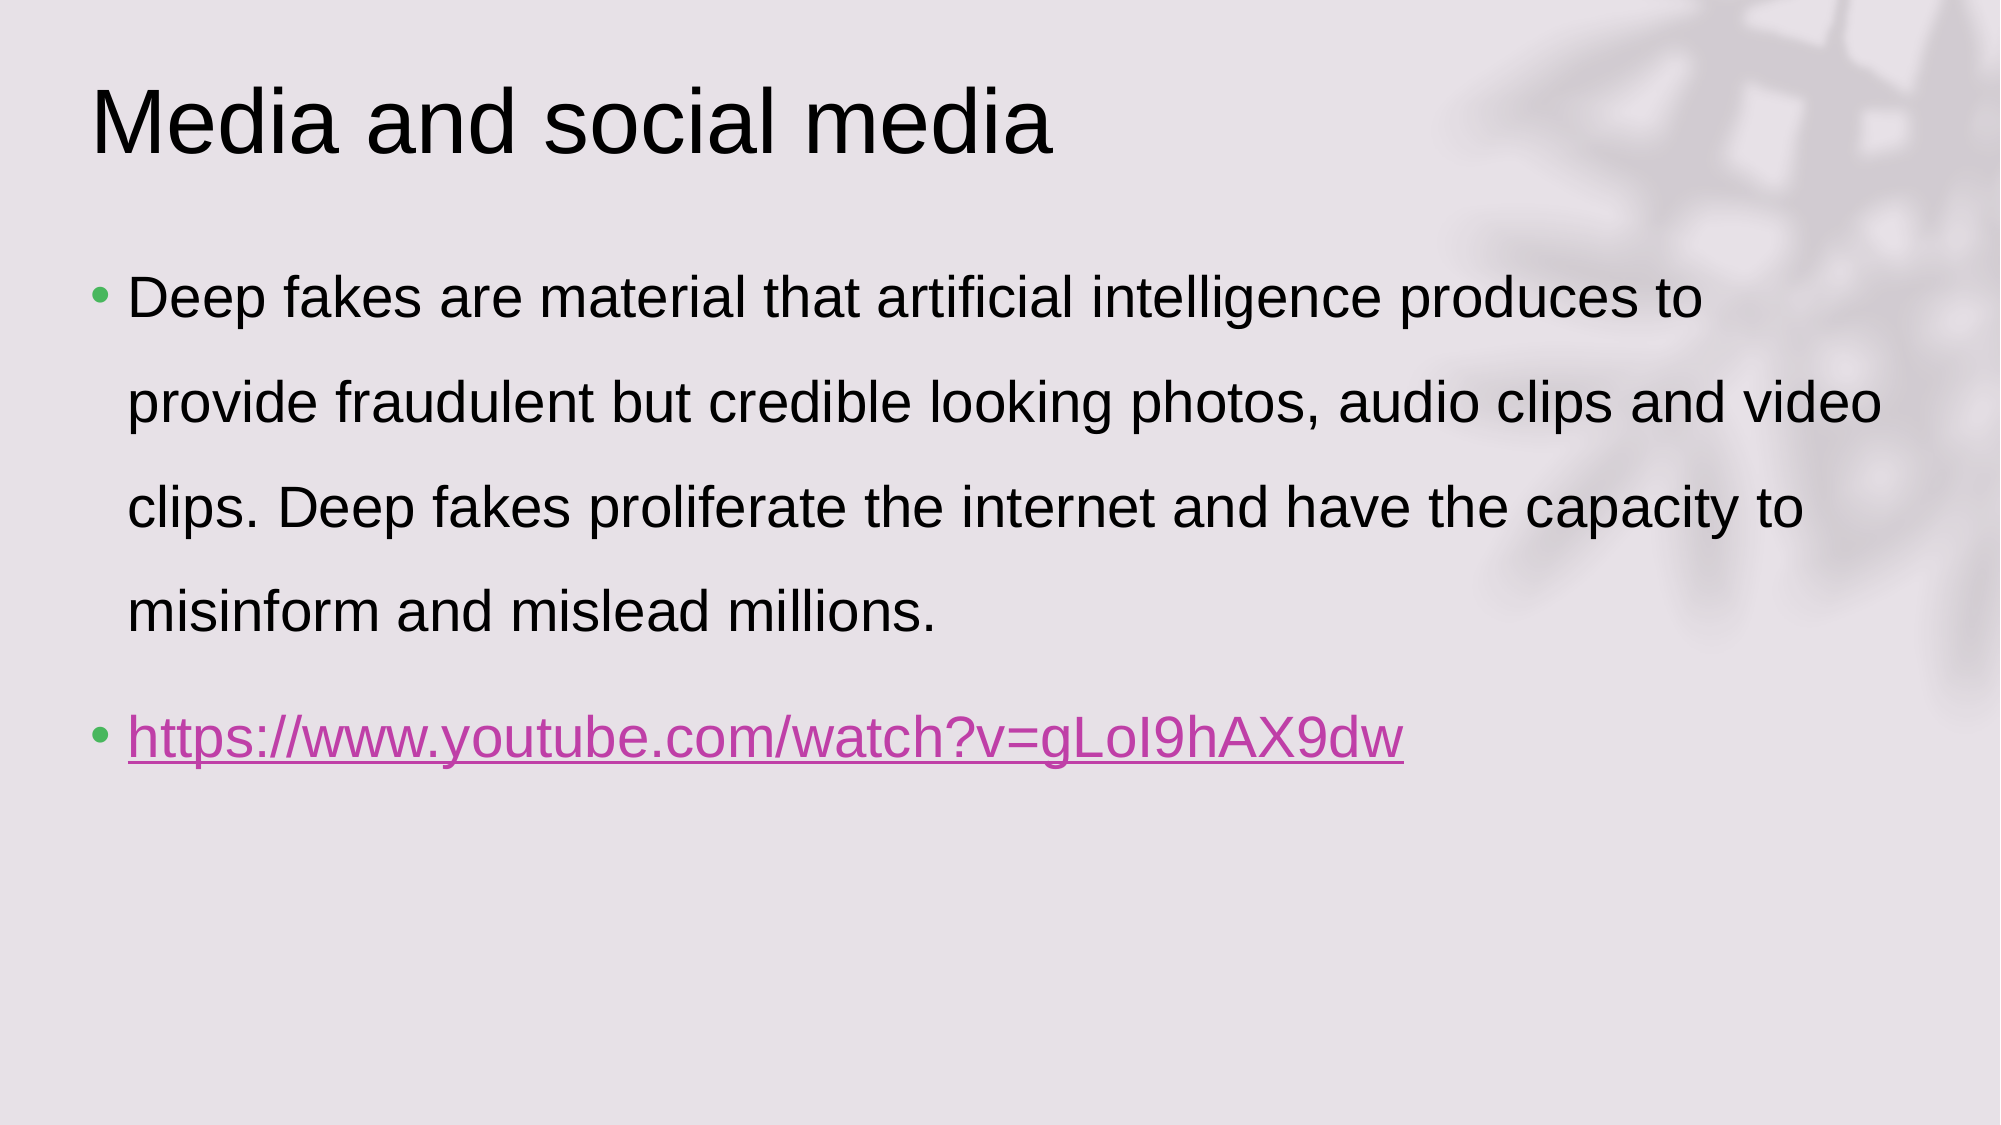

# Media and social media
Deep fakes are material that artificial intelligence produces to provide fraudulent but credible looking photos, audio clips and video clips. Deep fakes proliferate the internet and have the capacity to misinform and mislead millions.
https://www.youtube.com/watch?v=gLoI9hAX9dw